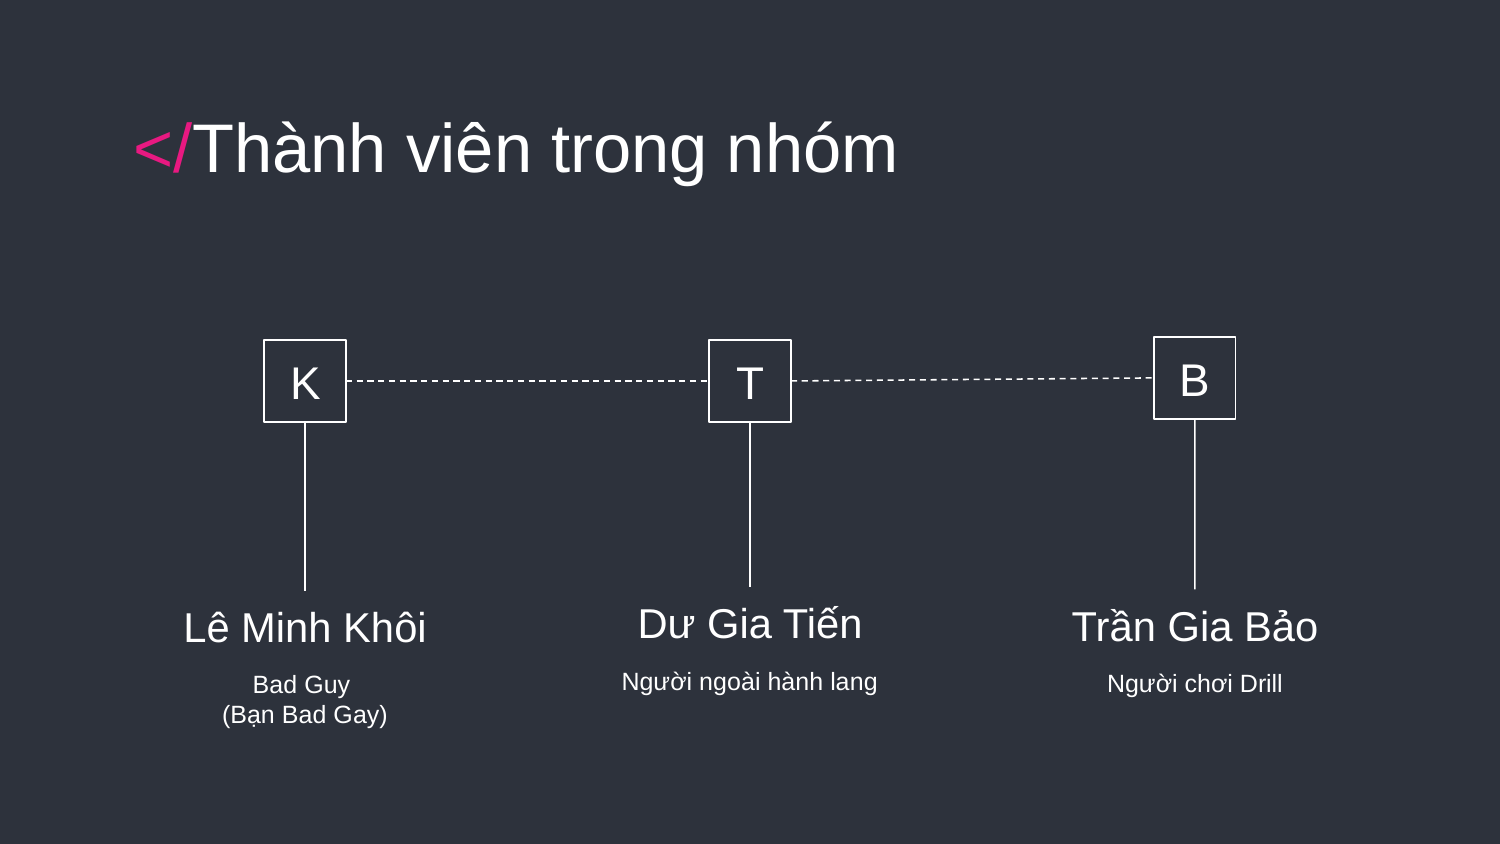

# </Thành viên trong nhóm
B
T
K
Dư Gia Tiến
Người ngoài hành lang
Trần Gia Bảo
Người chơi Drill
Lê Minh Khôi
Bad Guy
(Bạn Bad Gay)